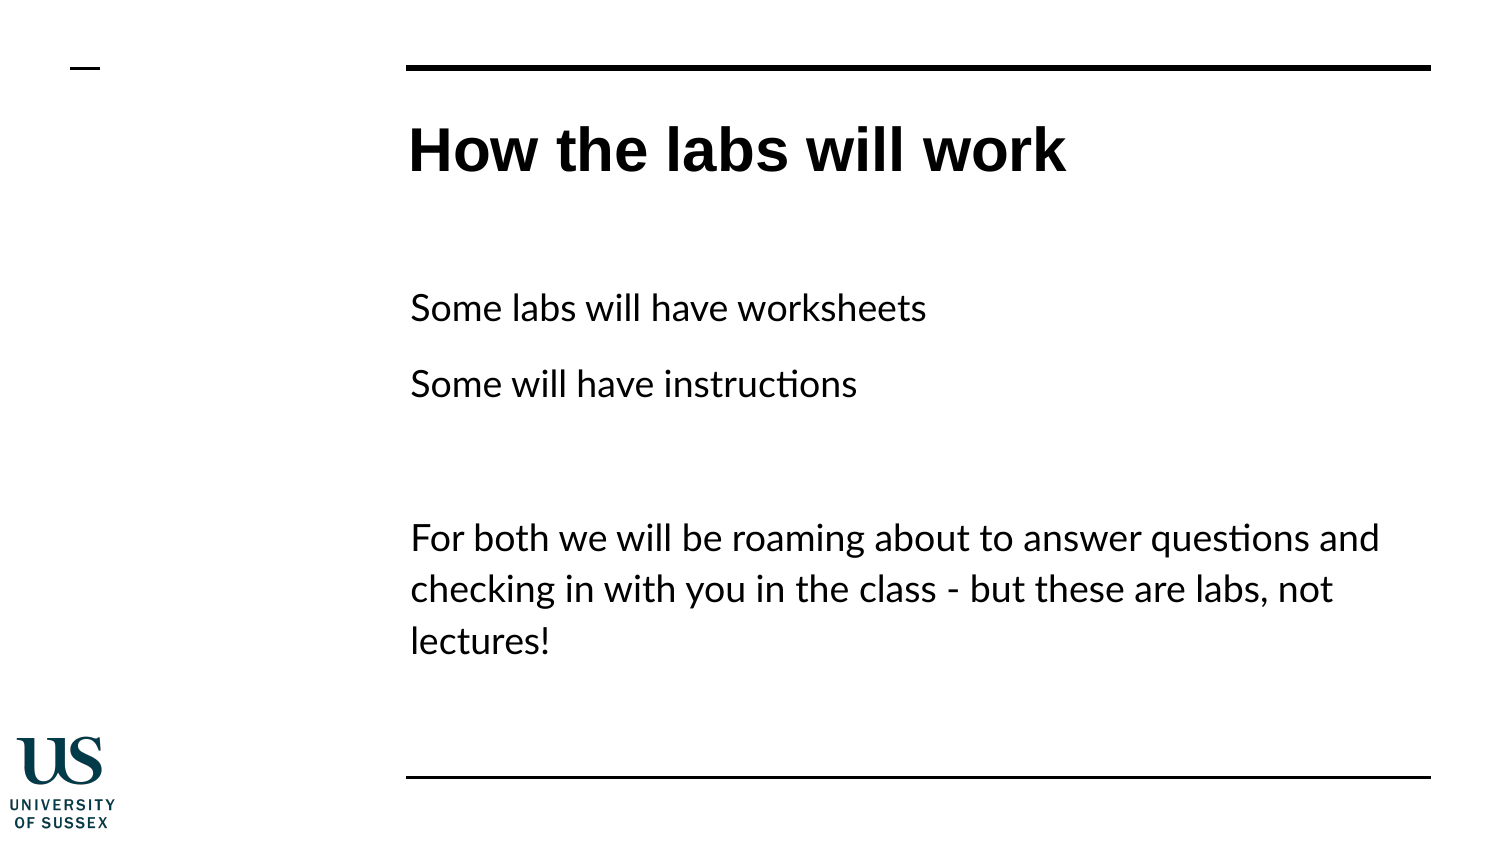

# How the labs will work
Some labs will have worksheets
Some will have instructions

For both we will be roaming about to answer questions and checking in with you in the class - but these are labs, not lectures!